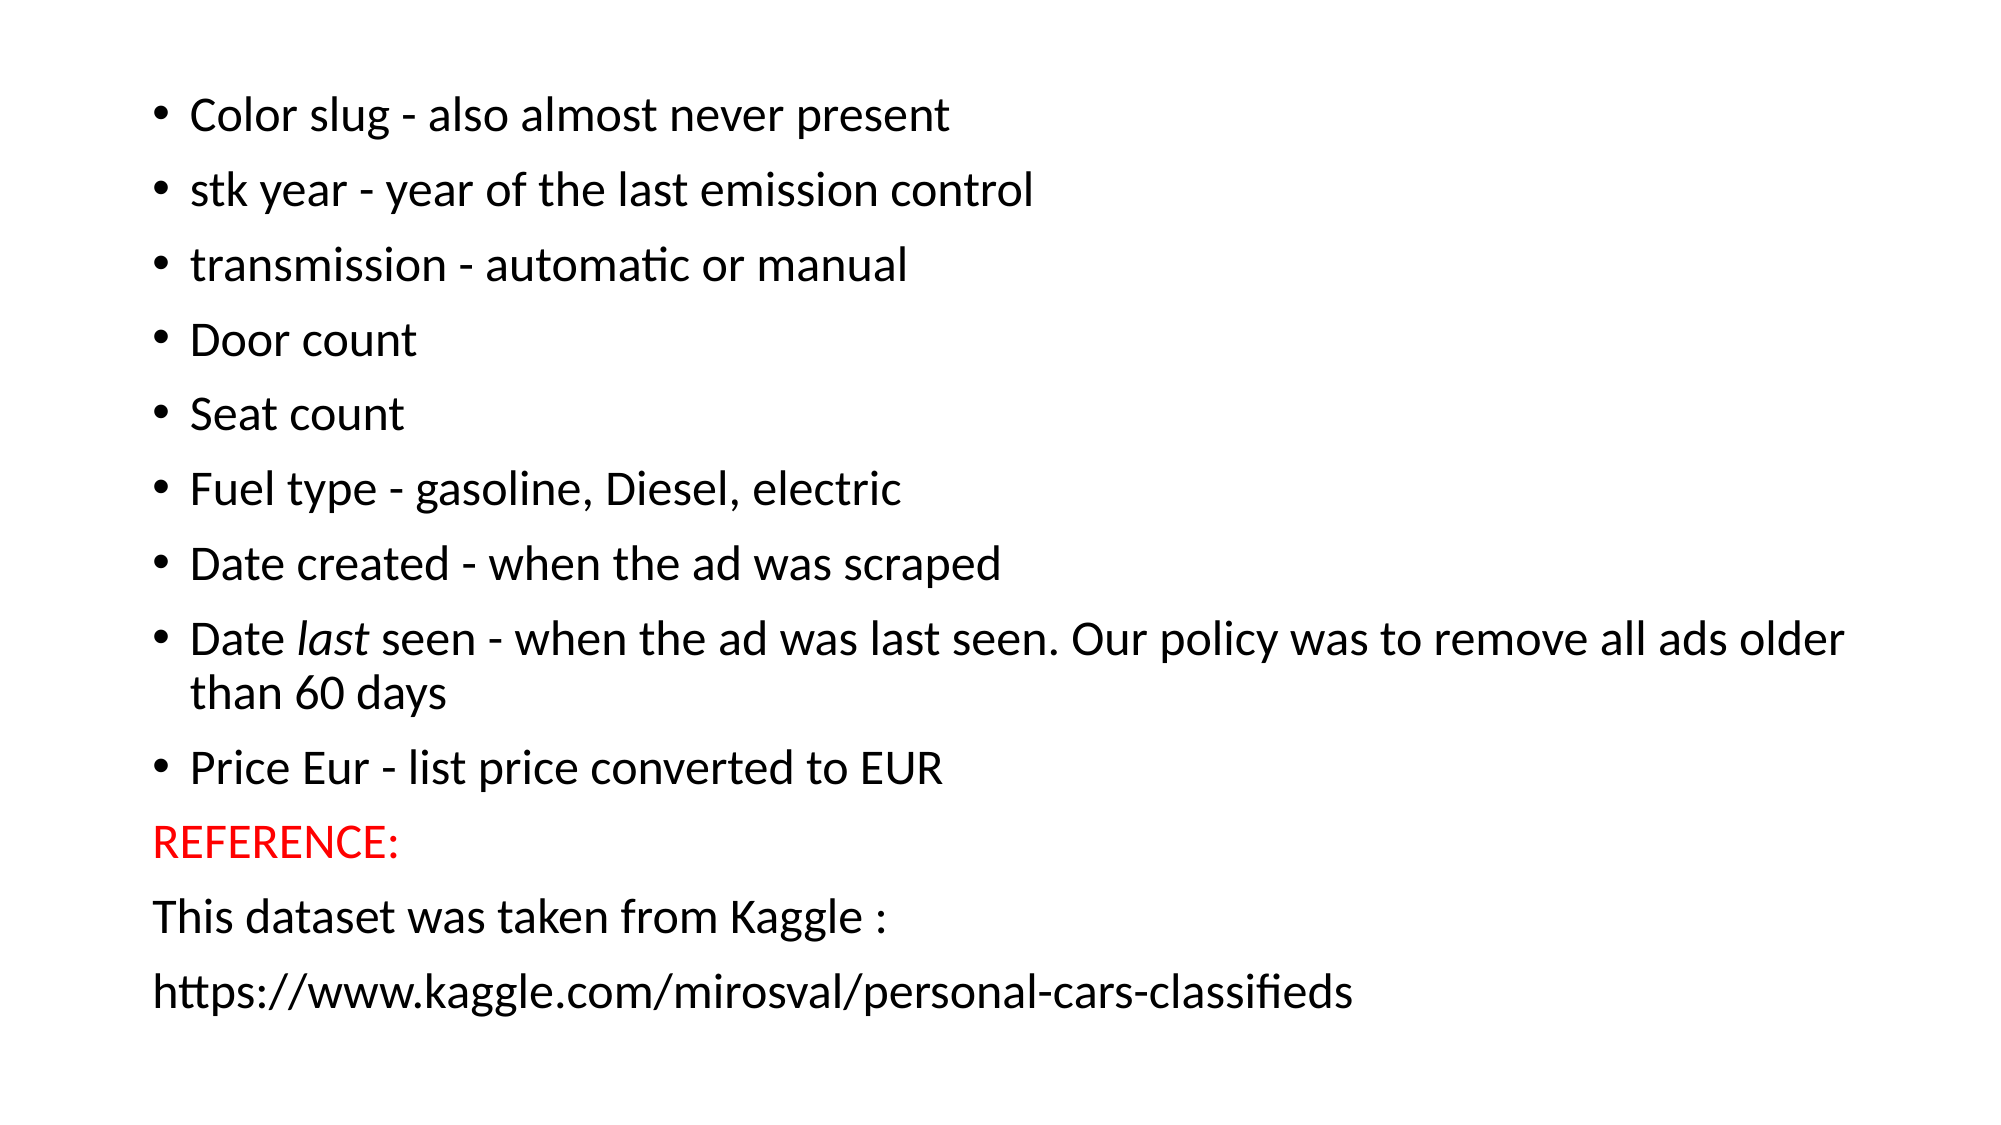

Color slug - also almost never present
stk year - year of the last emission control
transmission - automatic or manual
Door count
Seat count
Fuel type - gasoline, Diesel, electric
Date created - when the ad was scraped
Date last seen - when the ad was last seen. Our policy was to remove all ads older than 60 days
Price Eur - list price converted to EUR
REFERENCE:
This dataset was taken from Kaggle :
https://www.kaggle.com/mirosval/personal-cars-classifieds